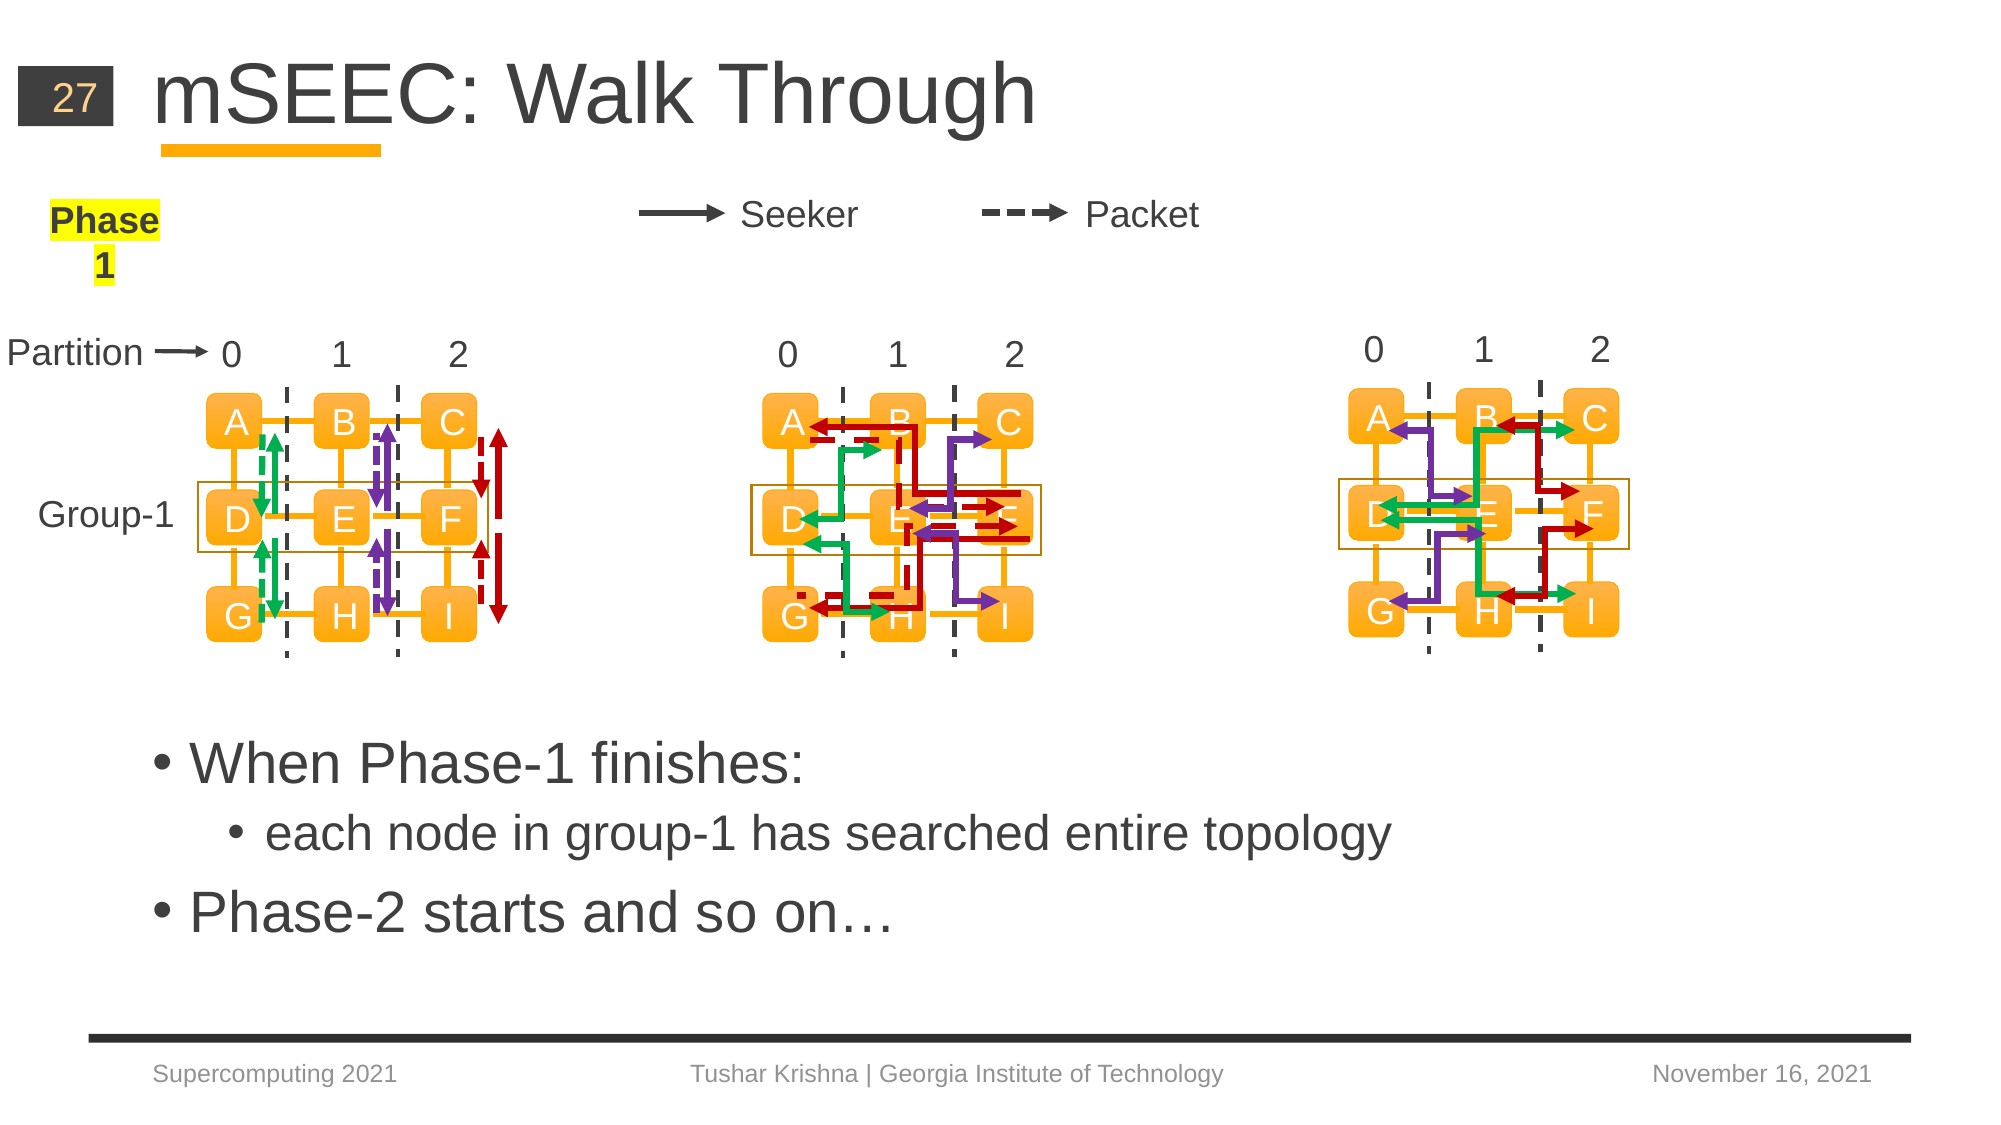

# mSEEC: Walk Through
27
Packet
Seeker
Phase 1
0
1
2
Partition
0
1
2
0
1
2
A
B
C
D
E
F
G
H
I
A
B
C
D
E
F
G
H
I
A
B
C
D
E
F
G
H
I

Group-1

When Phase-1 finishes:
each node in group-1 has searched entire topology
Phase-2 starts and so on…
Supercomputing 2021                                          Tushar Krishna | Georgia Institute of Technology
November 16, 2021